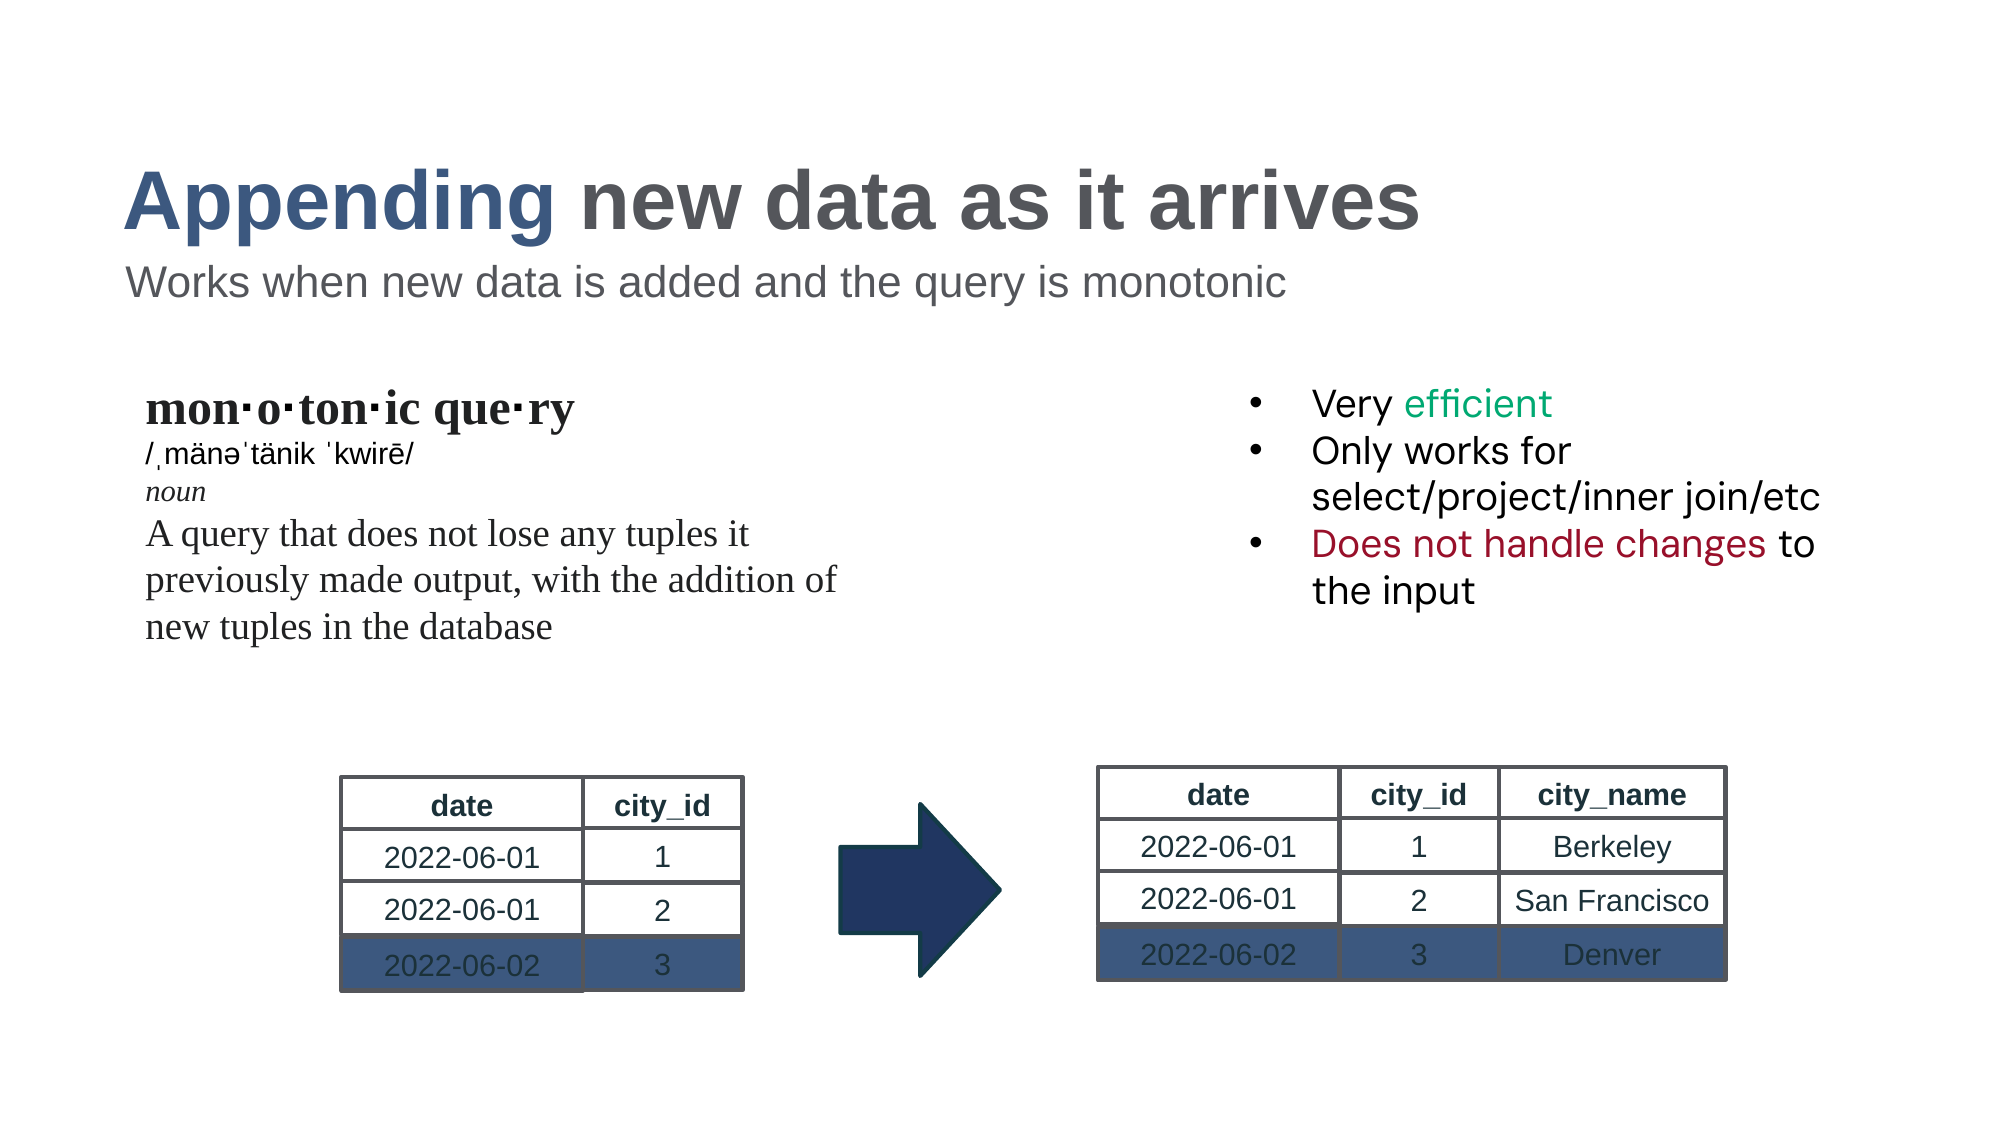

# Appending new data as it arrives
Works when new data is added and the query is monotonic

mon·o·ton·ic que·ry
/ˌmänəˈtänik ˈkwirē/
noun
A query that does not lose any tuples it previously made output, with the addition of new tuples in the database
Very efficient
Only works for select/project/inner join/etc
Does not handle changes to the input
date
city_id
city_name
date
city_id

1
Berkeley
2022-06-01
1
2022-06-01
2022-06-01
2
San Francisco
2022-06-01
2
3
Denver
2022-06-02
3
2022-06-02